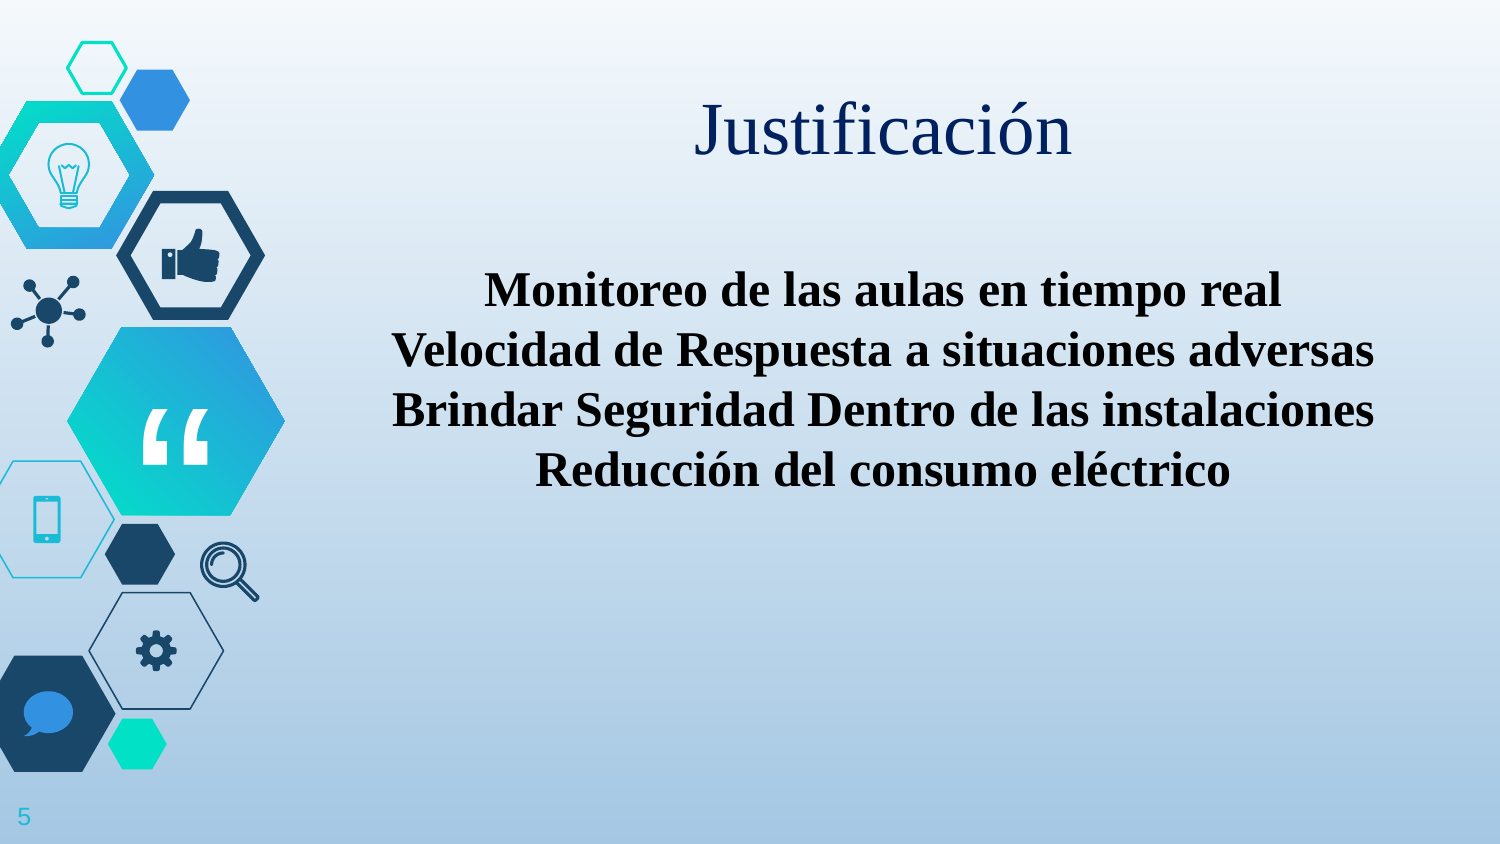

Justificación
Monitoreo de las aulas en tiempo real
Velocidad de Respuesta a situaciones adversas
Brindar Seguridad Dentro de las instalaciones
Reducción del consumo eléctrico
5